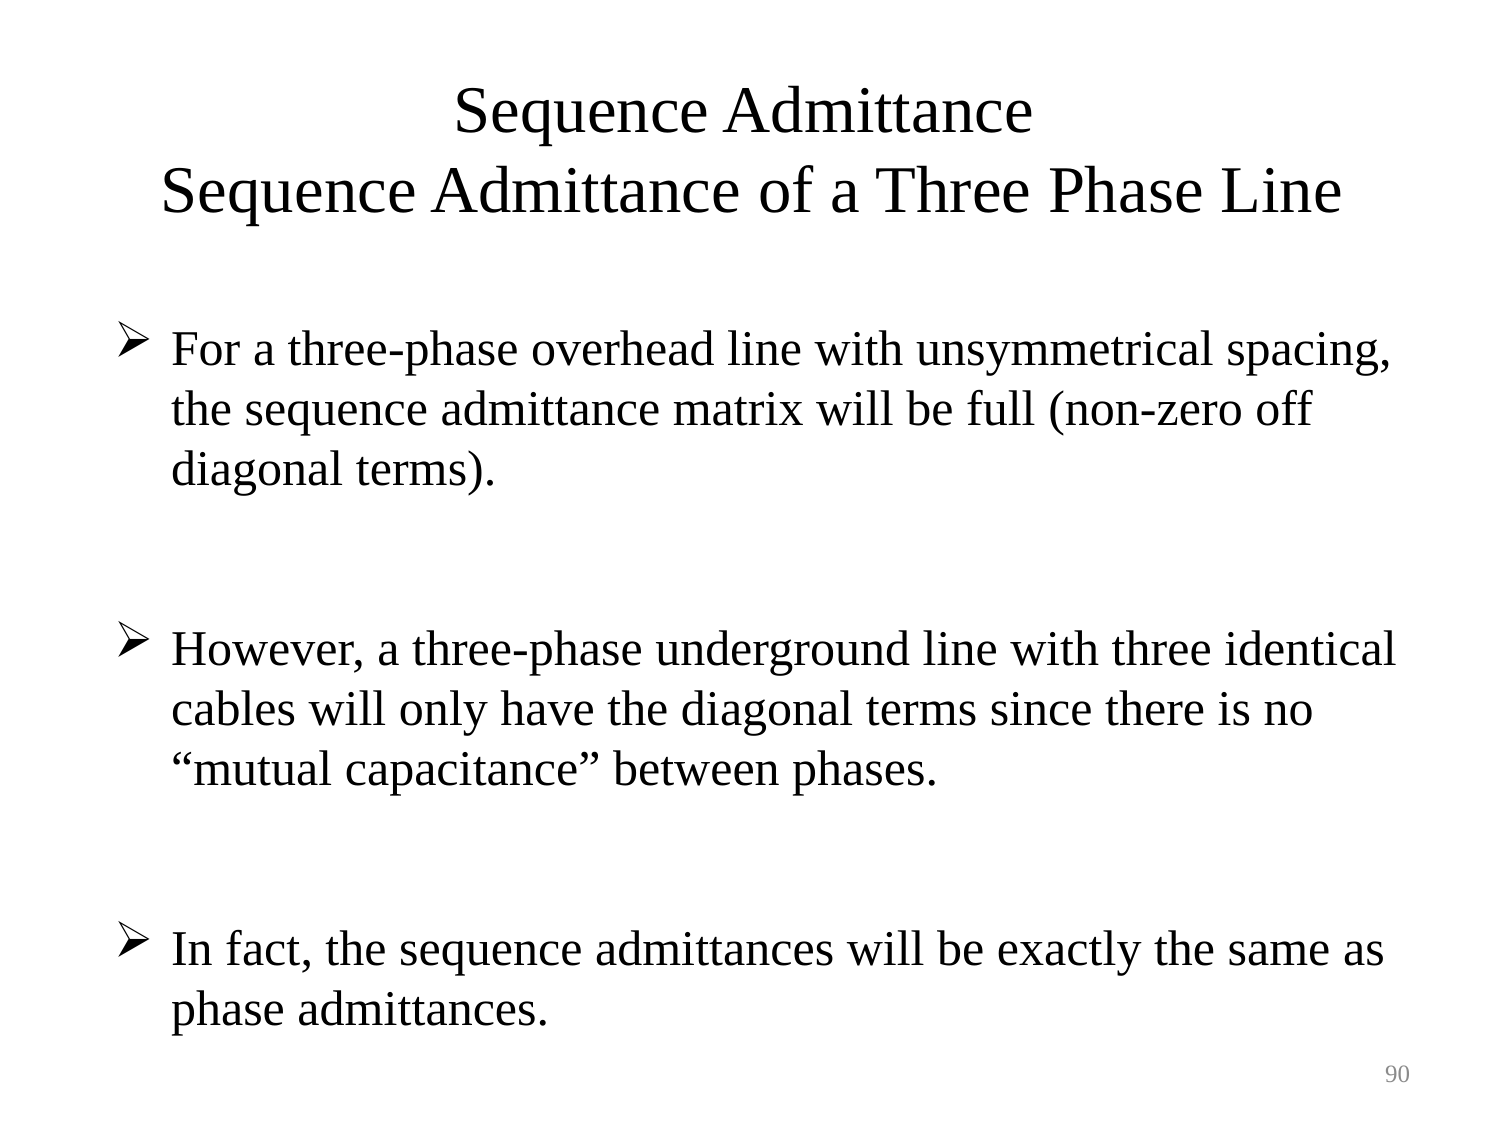

Sequence Admittance
Sequence Admittance of a Three Phase Line

For a three-phase overhead line with unsymmetrical spacing, the sequence admittance matrix will be full (non-zero off diagonal terms).

However, a three-phase underground line with three identical cables will only have the diagonal terms since there is no “mutual capacitance” between phases.

In fact, the sequence admittances will be exactly the same as phase admittances.
90